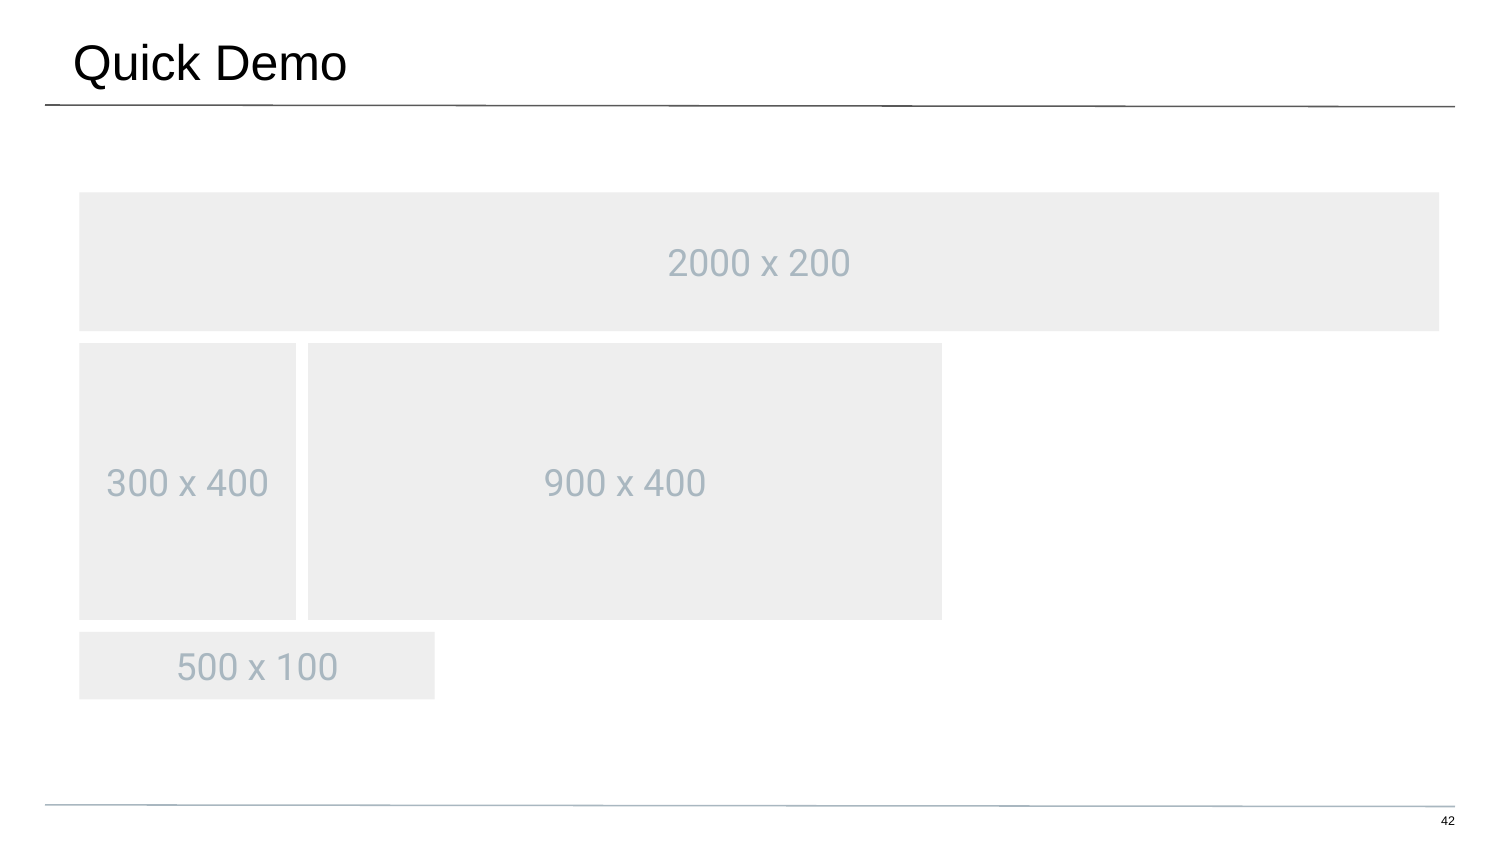

# Quick Demo
2000 x 200
300 x 400
900 x 400
500 x 100